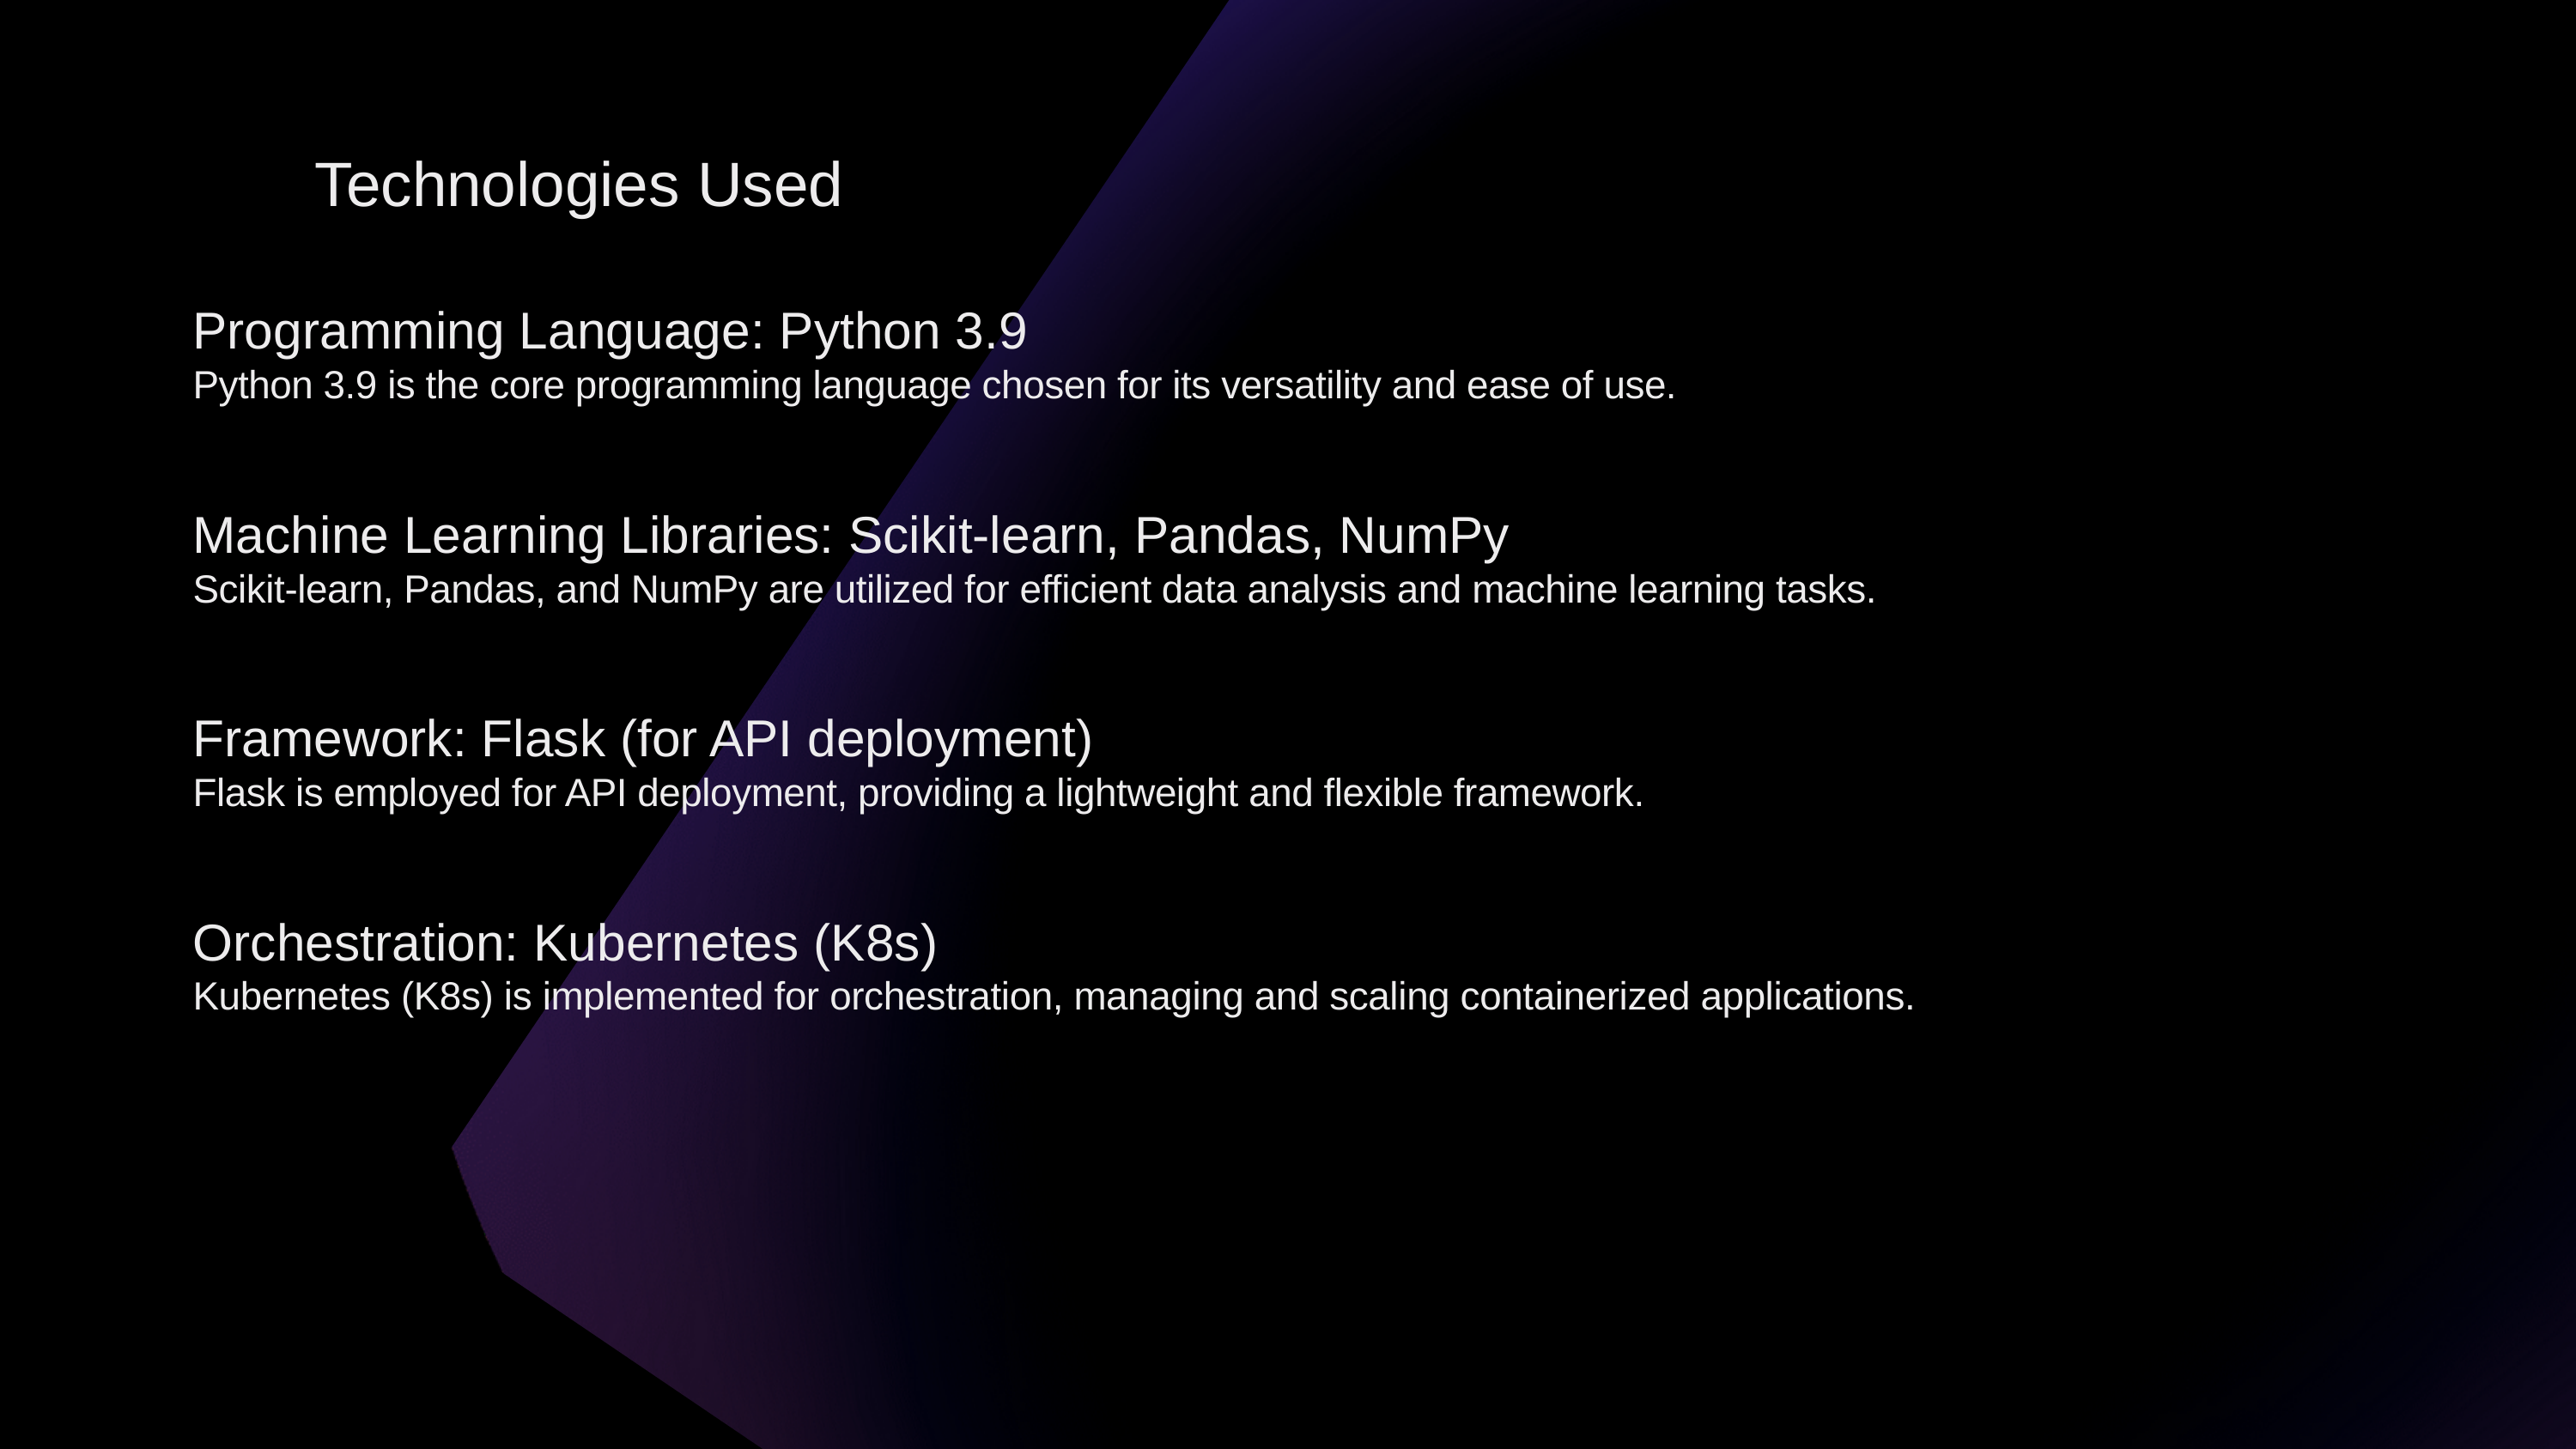

Technologies Used
Programming Language: Python 3.9
Python 3.9 is the core programming language chosen for its versatility and ease of use.

Machine Learning Libraries: Scikit-learn, Pandas, NumPy
Scikit-learn, Pandas, and NumPy are utilized for efficient data analysis and machine learning tasks.

Framework: Flask (for API deployment)
Flask is employed for API deployment, providing a lightweight and flexible framework.

Orchestration: Kubernetes (K8s)
Kubernetes (K8s) is implemented for orchestration, managing and scaling containerized applications.